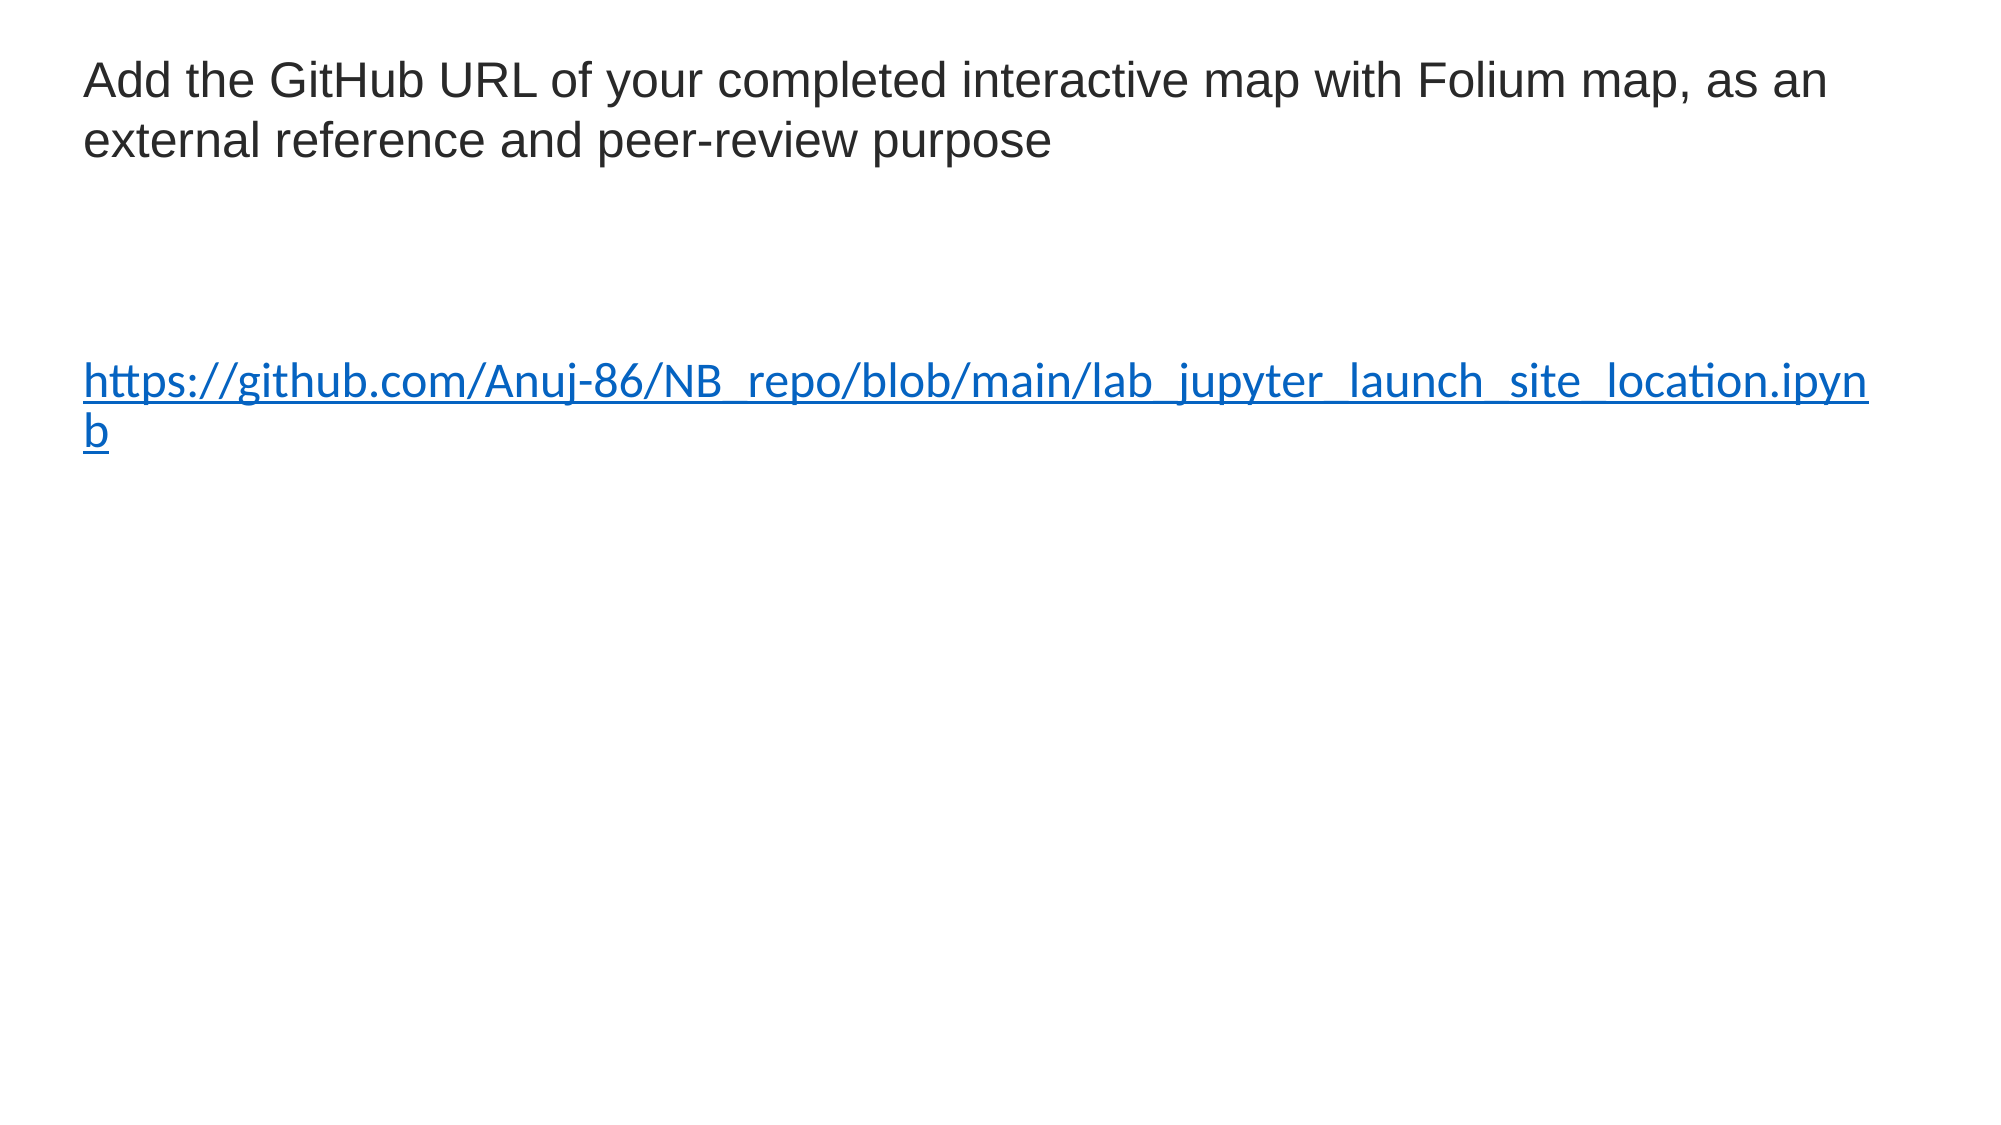

Add the GitHub URL of your completed interactive map with Folium map, as an external reference and peer-review purpose

https://github.com/Anuj-86/NB_repo/blob/main/lab_jupyter_launch_site_location.ipynb